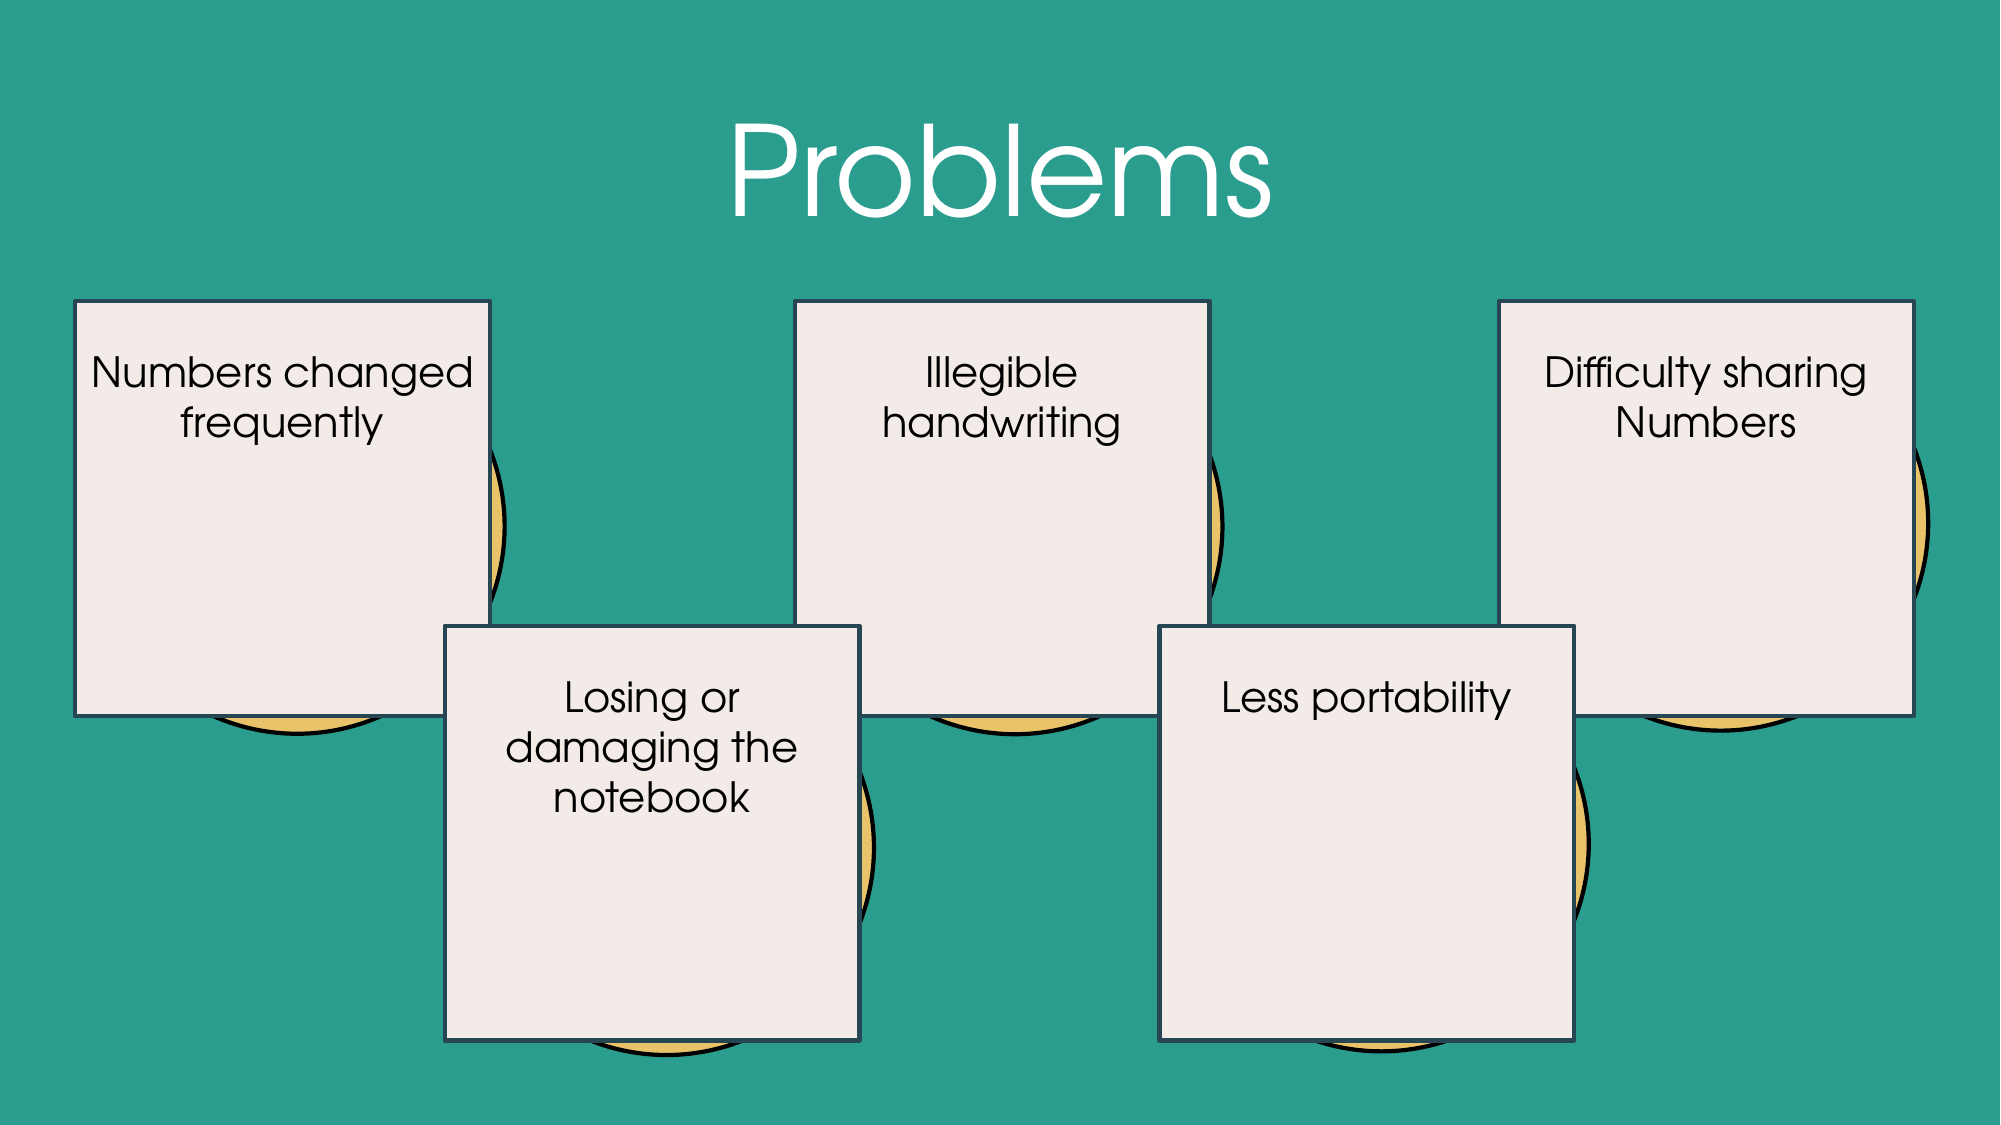

# Problems
Numbers changed frequently
Illegible handwriting

Difficulty sharing
Numbers
Losing or damaging the notebook

Less portability